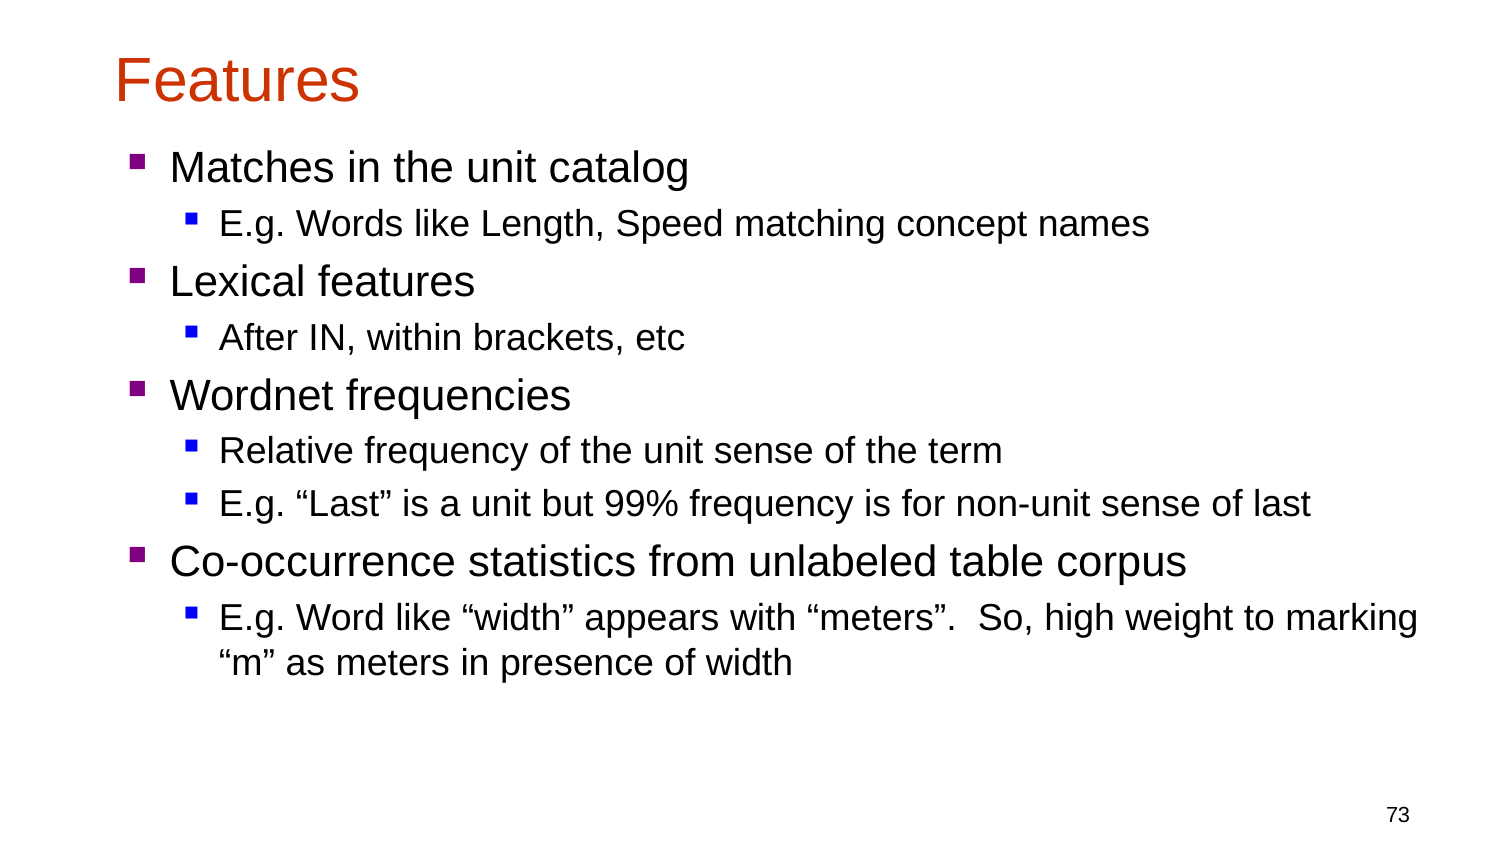

# Features
Matches in the unit catalog
E.g. Words like Length, Speed matching concept names
Lexical features
After IN, within brackets, etc
Wordnet frequencies
Relative frequency of the unit sense of the term
E.g. “Last” is a unit but 99% frequency is for non-unit sense of last
Co-occurrence statistics from unlabeled table corpus
E.g. Word like “width” appears with “meters”.  So, high weight to marking “m” as meters in presence of width
73